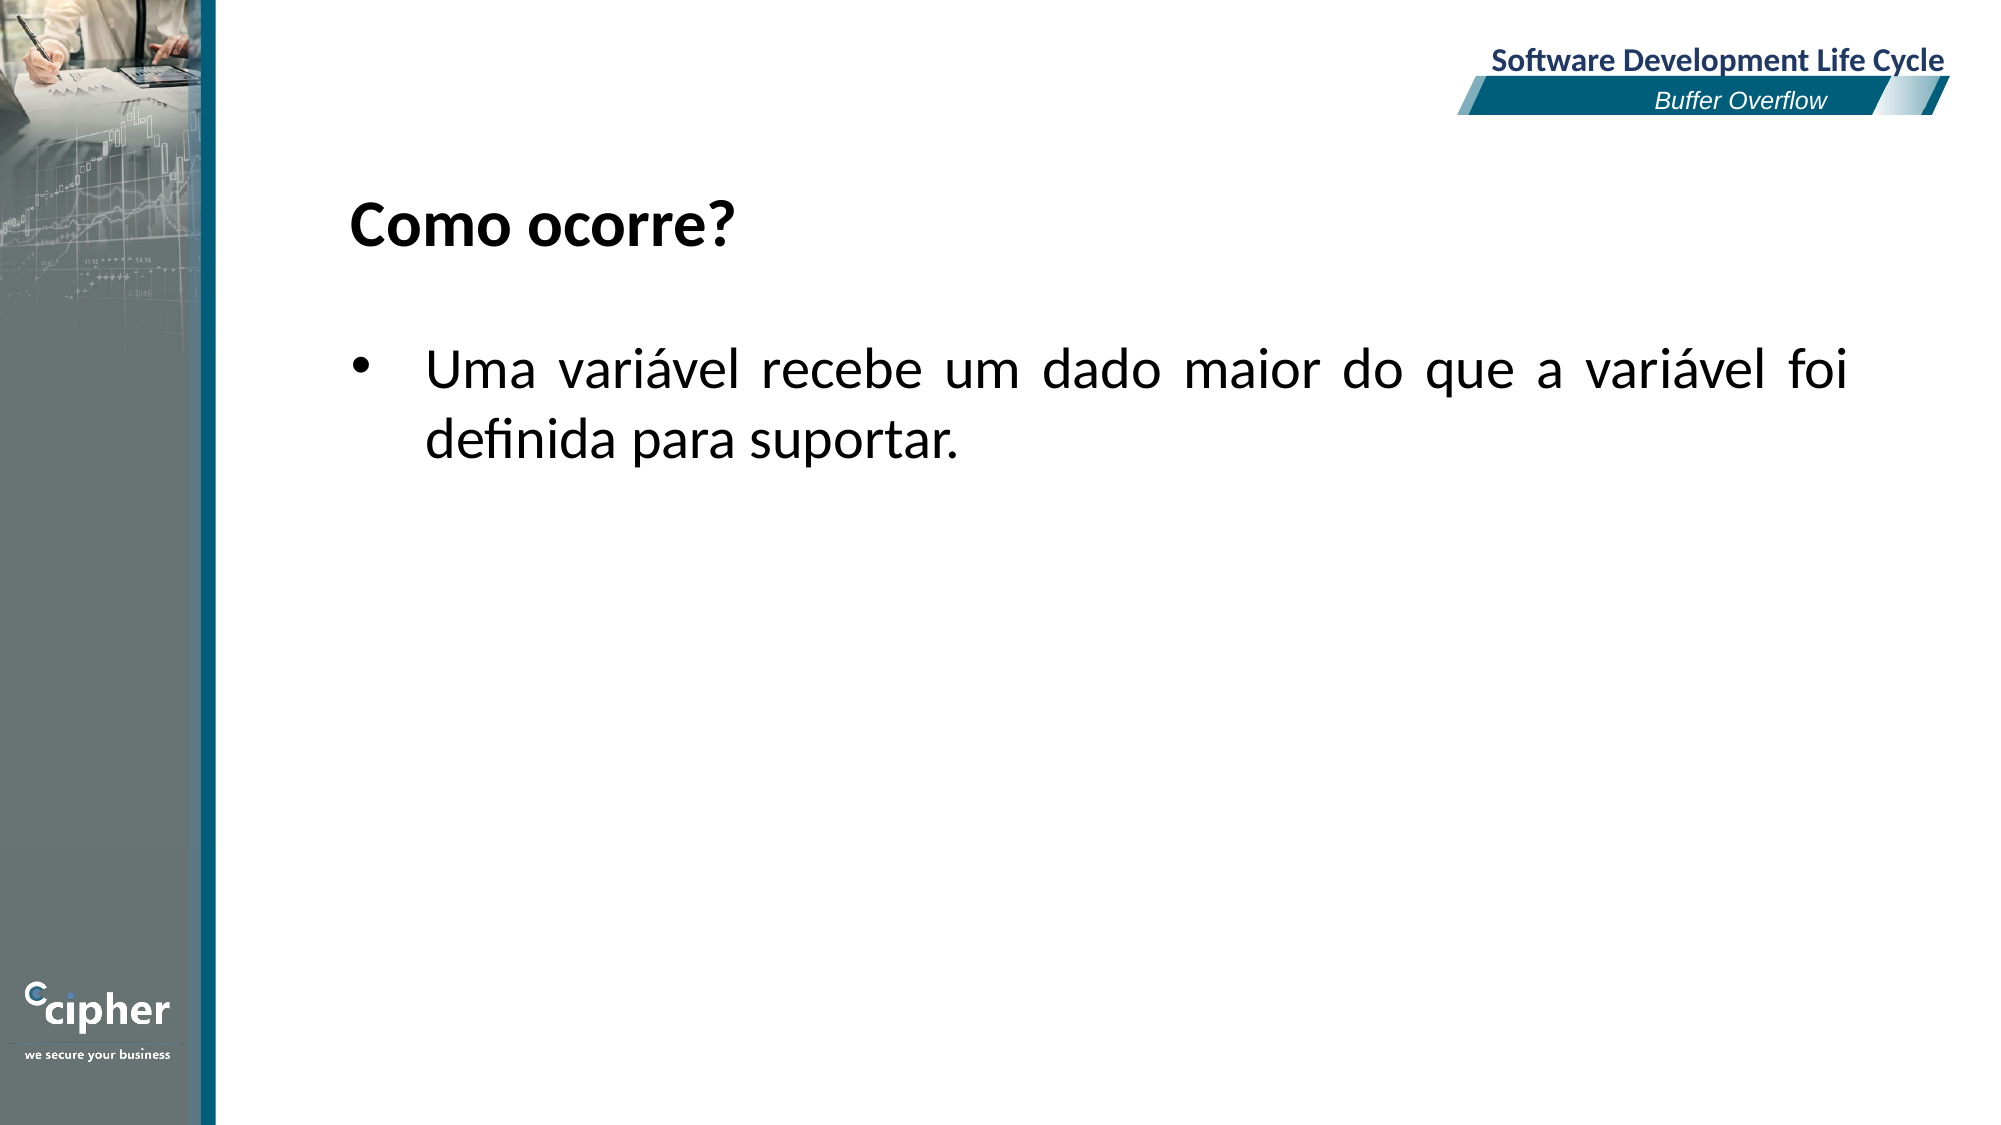

Software Development Life Cycle
Buffer Overflow

Como ocorre?
Uma variável recebe um dado maior do que a variável foi definida para suportar.